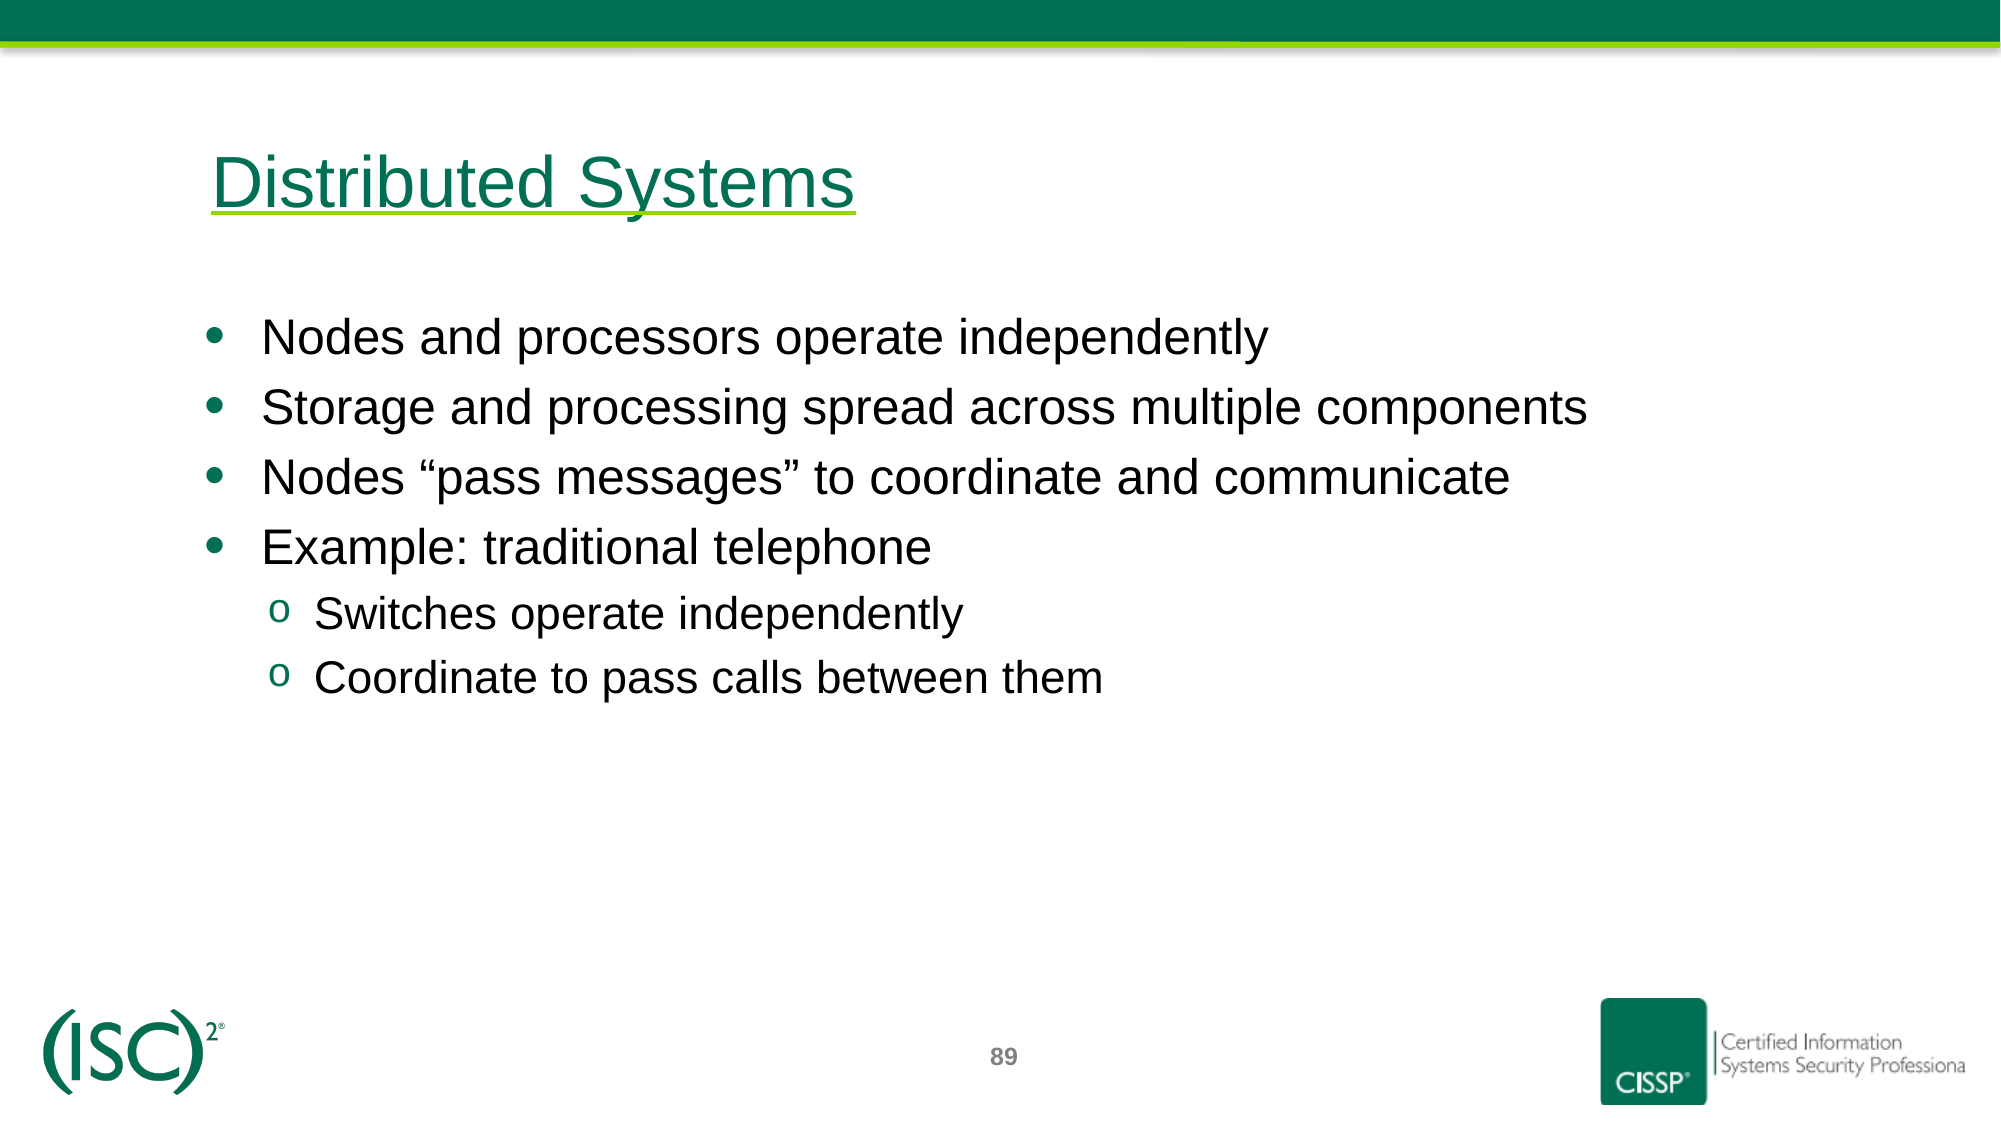

# Distributed Systems
Nodes and processors operate independently
Storage and processing spread across multiple components
Nodes “pass messages” to coordinate and communicate
Example: traditional telephone
Switches operate independently
Coordinate to pass calls between them